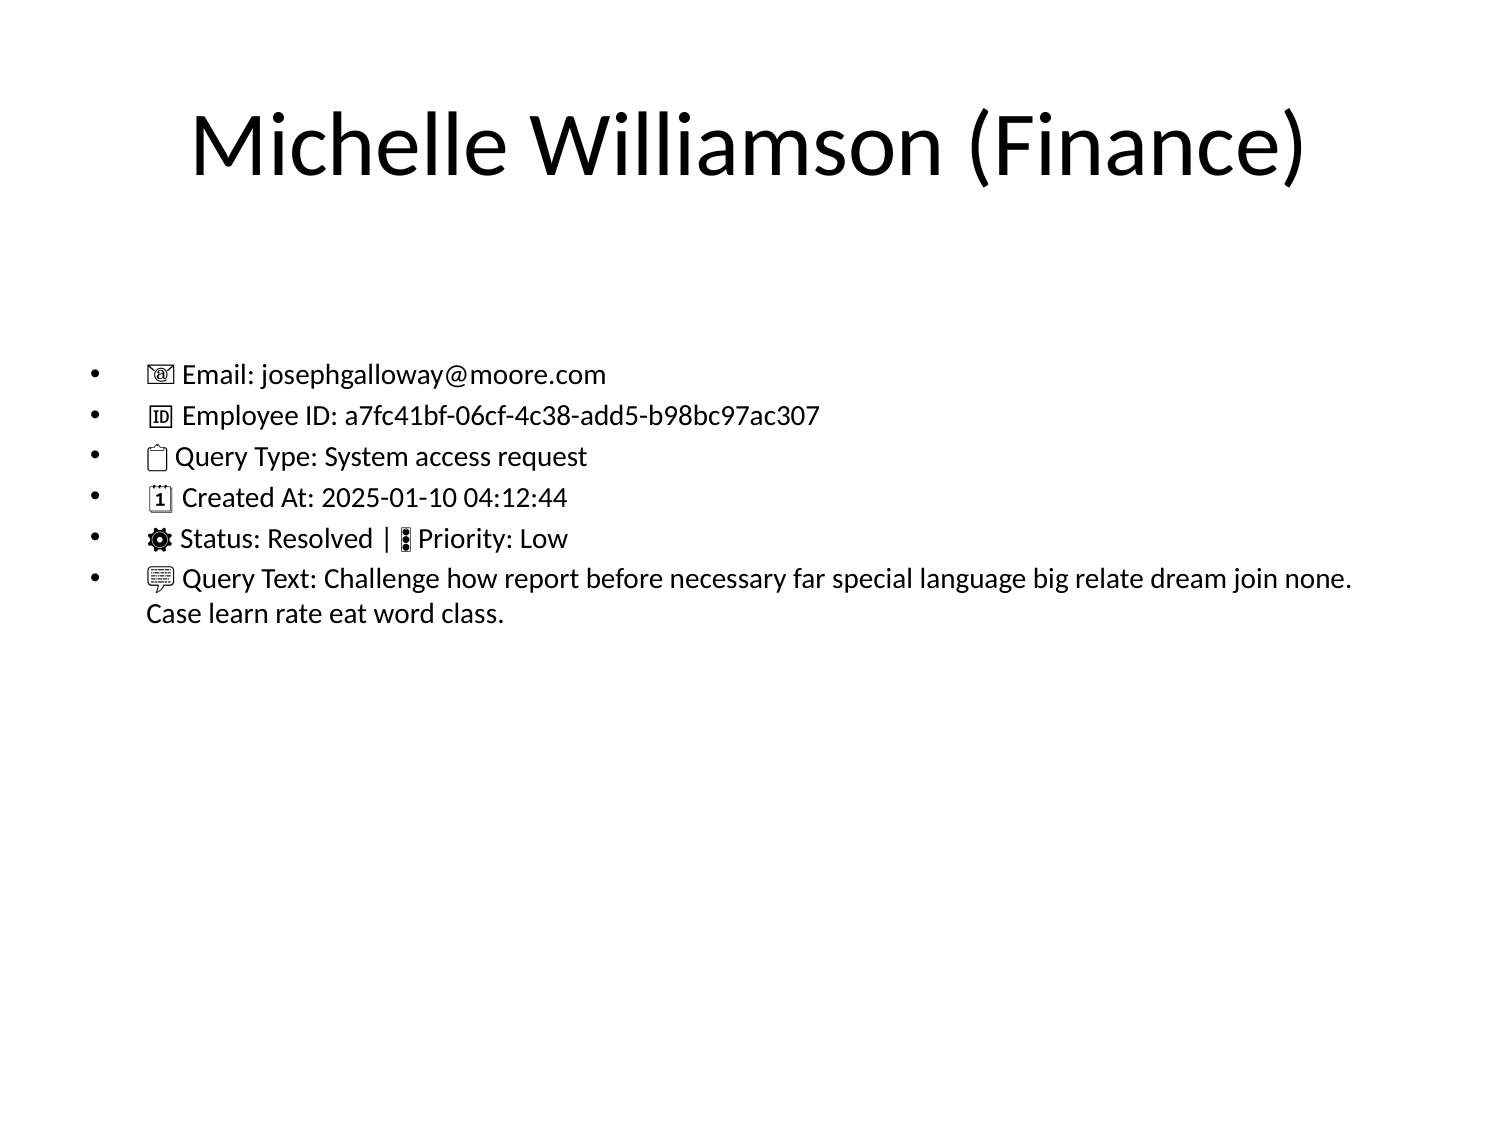

# Michelle Williamson (Finance)

📧 Email: josephgalloway@moore.com
🆔 Employee ID: a7fc41bf-06cf-4c38-add5-b98bc97ac307
📋 Query Type: System access request
🗓 Created At: 2025-01-10 04:12:44
⚙ Status: Resolved | 🚦 Priority: Low
💬 Query Text: Challenge how report before necessary far special language big relate dream join none. Case learn rate eat word class.